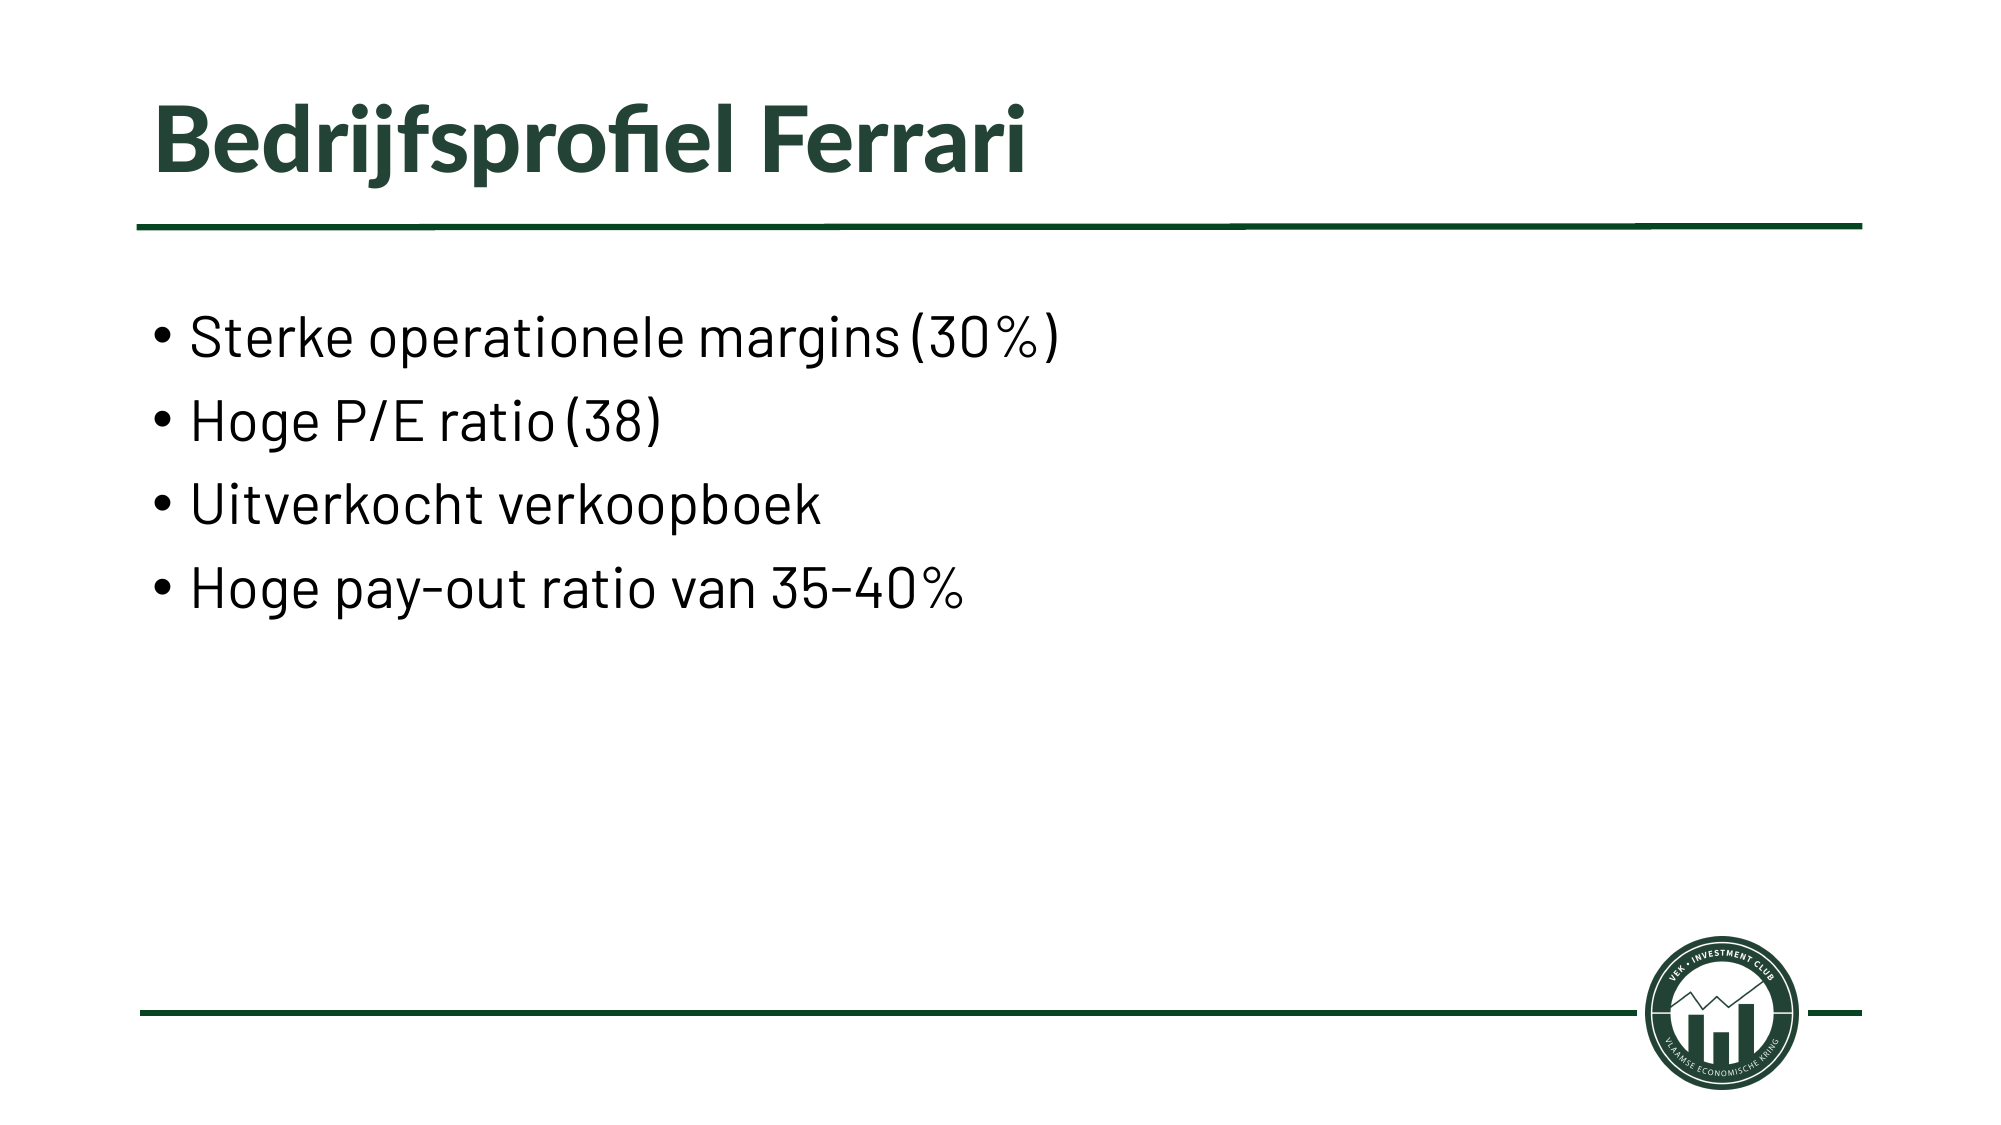

# Bedrijfsprofiel Ferrari
Sterke operationele margins (30%)
Hoge P/E ratio (38)
Uitverkocht verkoopboek
Hoge pay-out ratio van 35-40%